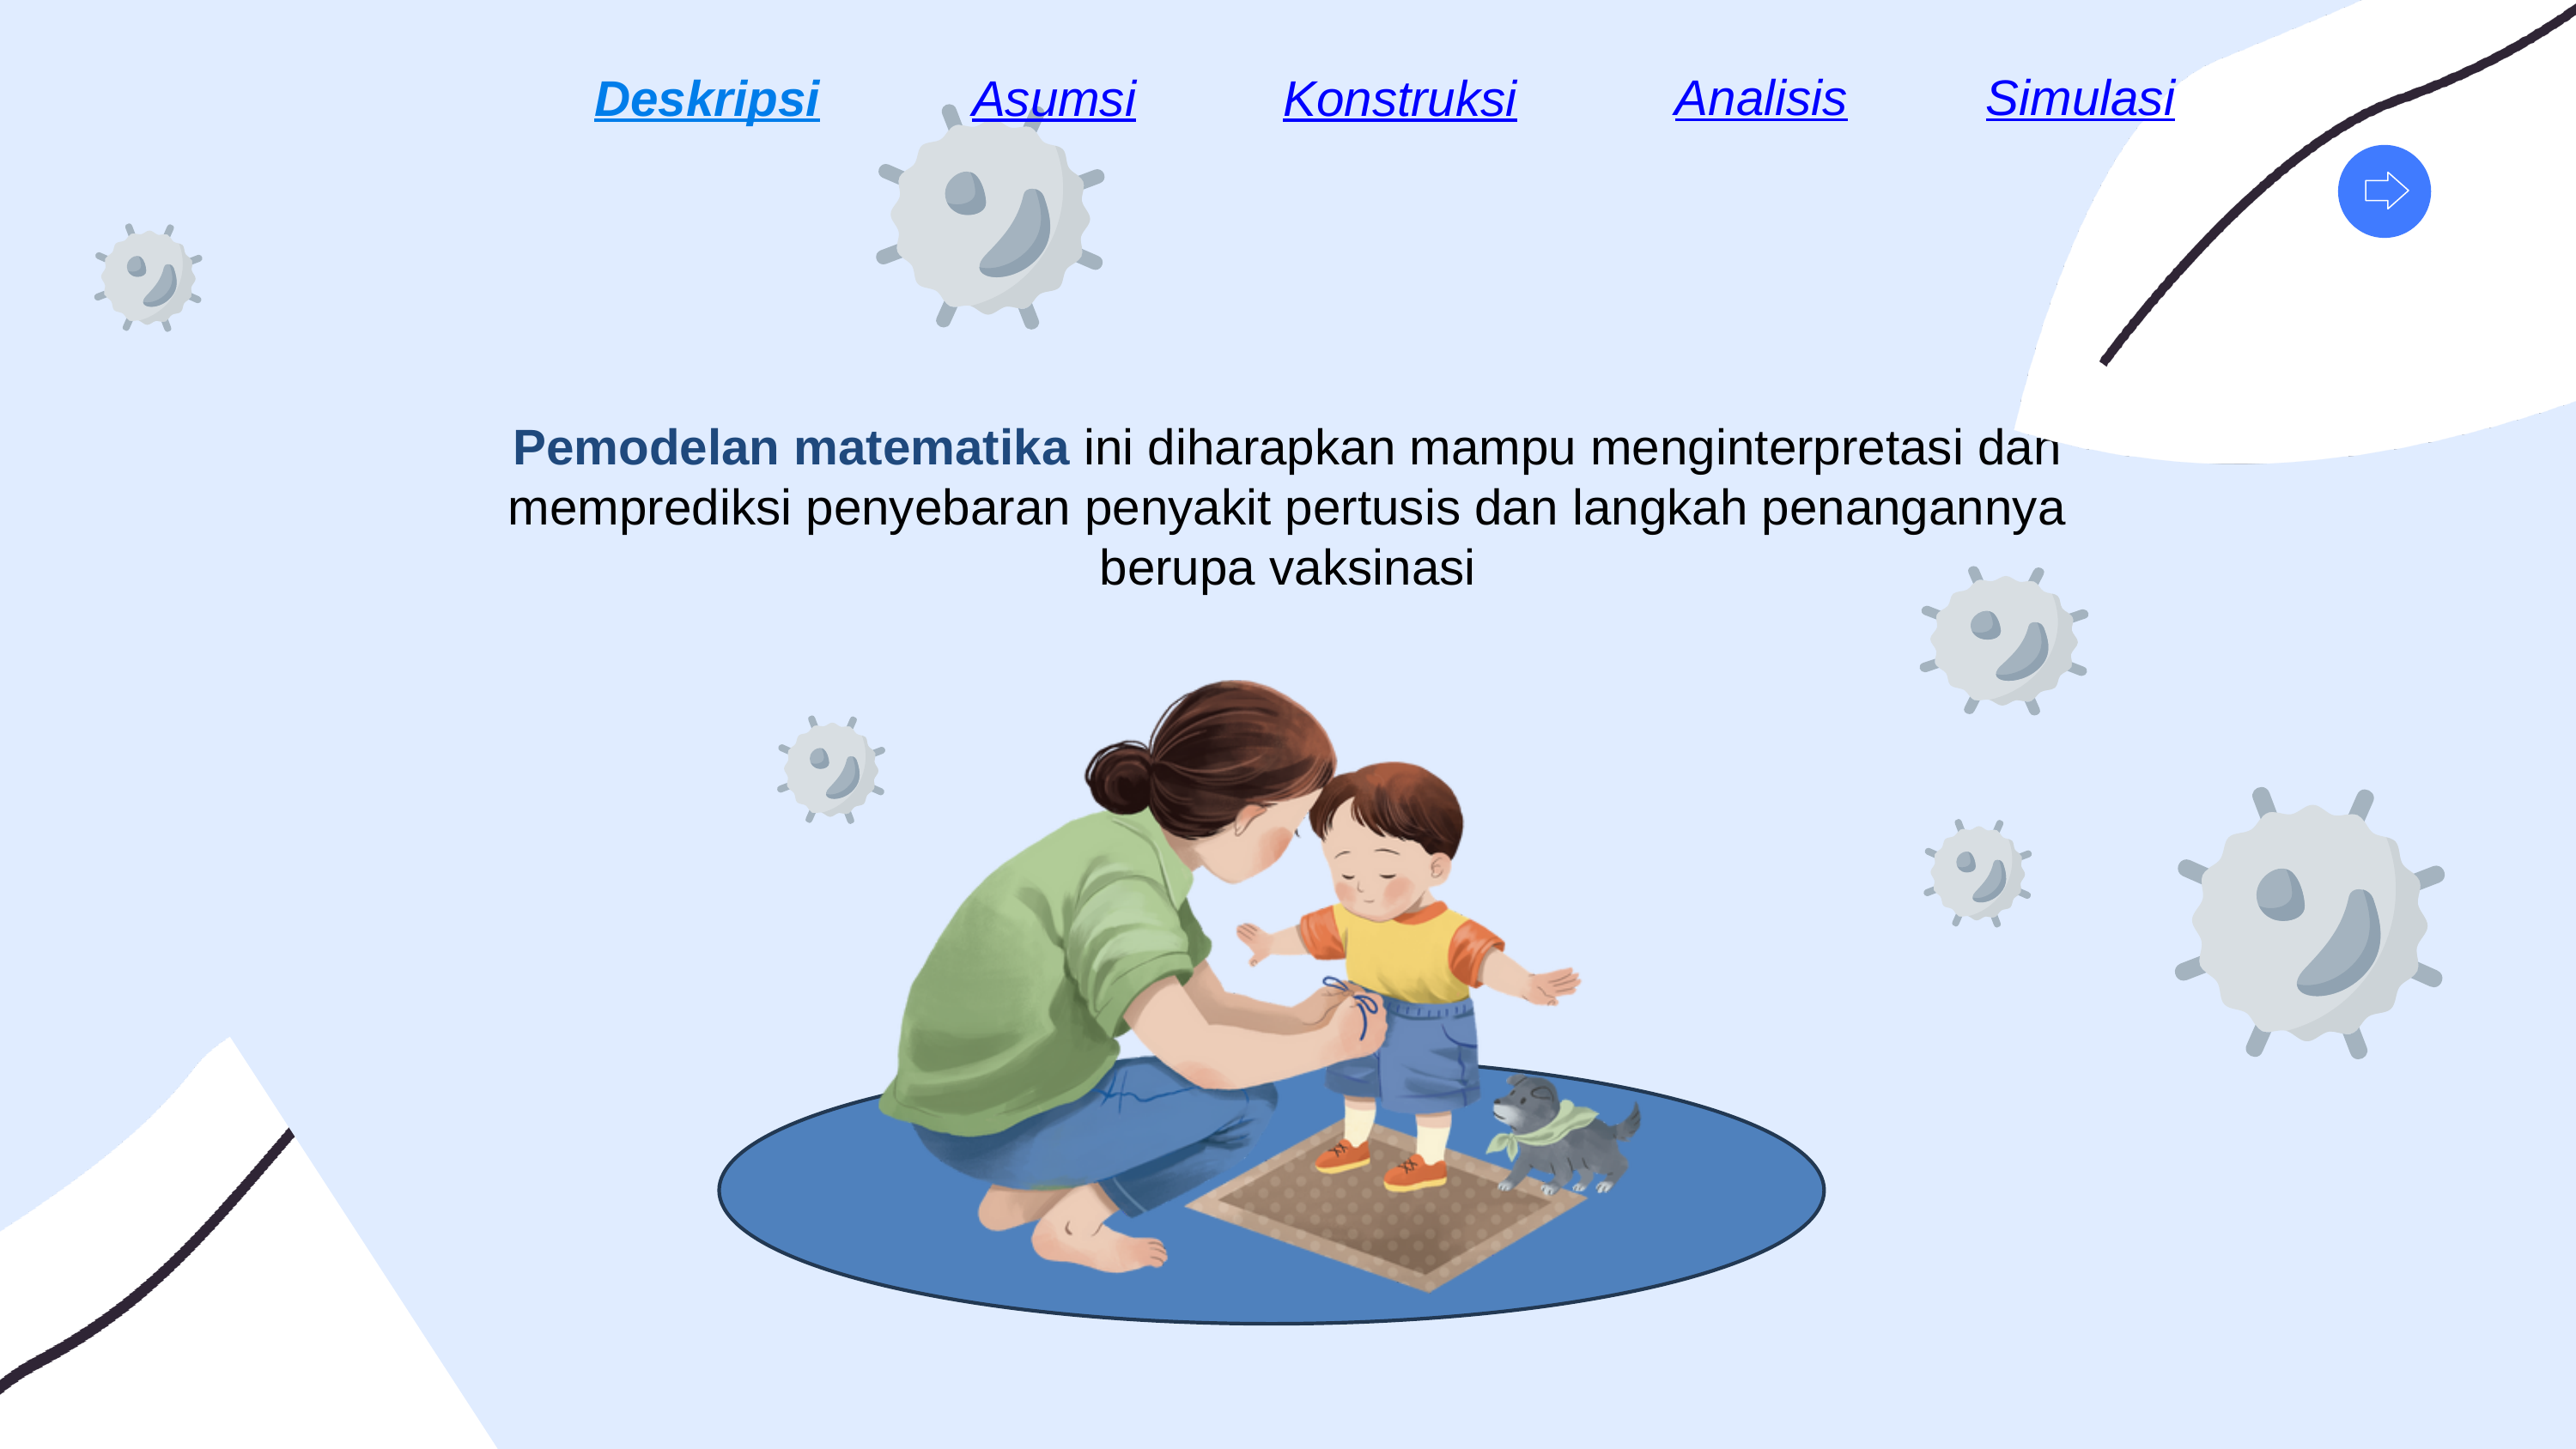

Simulasi
Analisis
Asumsi
Konstruksi
Deskripsi

Pemodelan matematika ini diharapkan mampu menginterpretasi dan memprediksi penyebaran penyakit pertusis dan langkah penangannya berupa vaksinasi